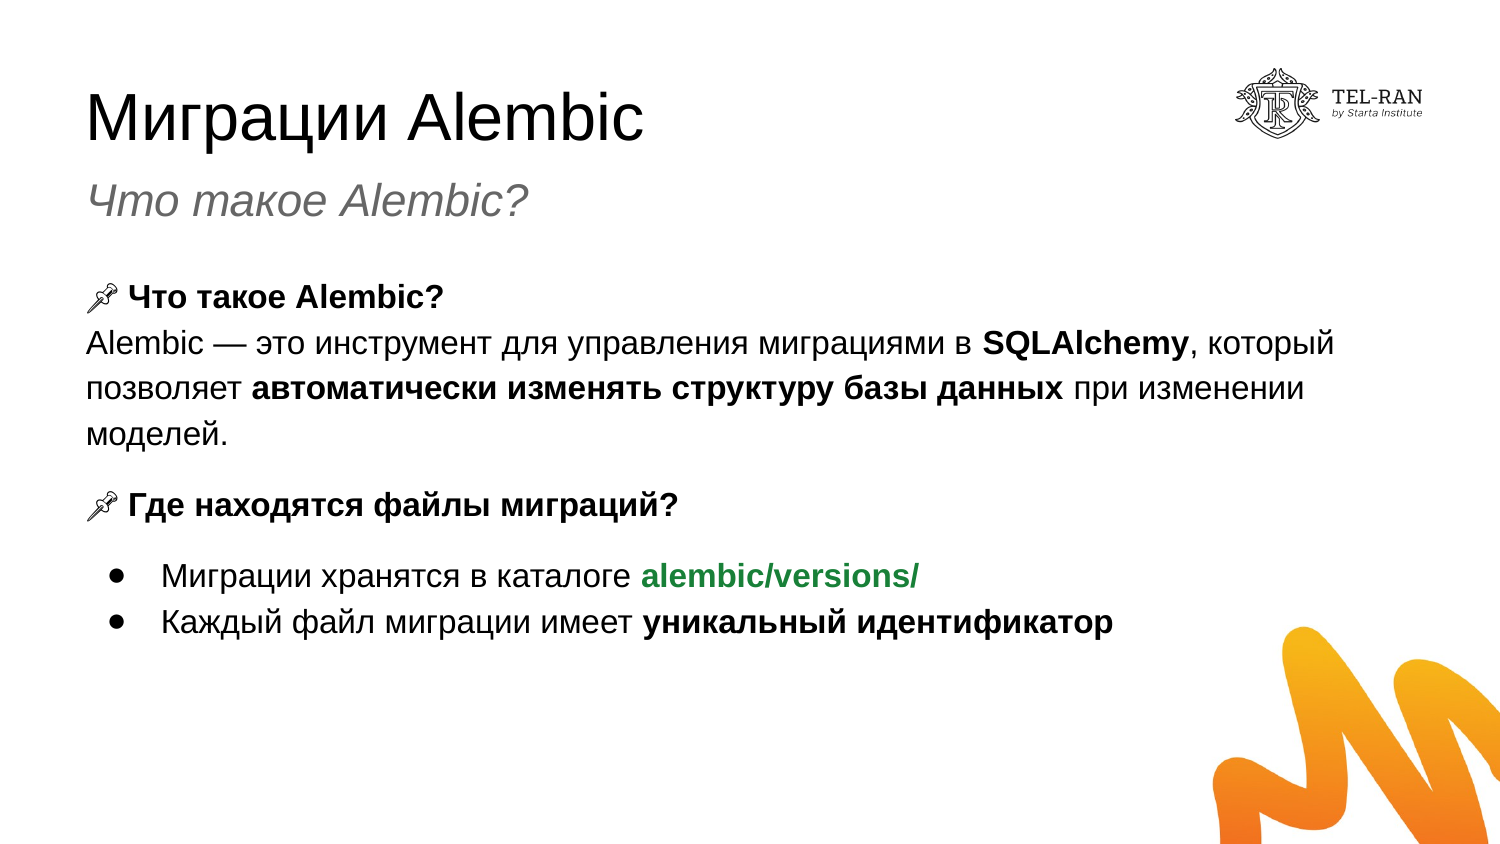

# Миграции Alembic
Что такое Alembic?
📌 Что такое Alembic?
Alembic — это инструмент для управления миграциями в SQLAlchemy, который позволяет автоматически изменять структуру базы данных при изменении моделей.
📌 Где находятся файлы миграций?
Миграции хранятся в каталоге alembic/versions/
Каждый файл миграции имеет уникальный идентификатор